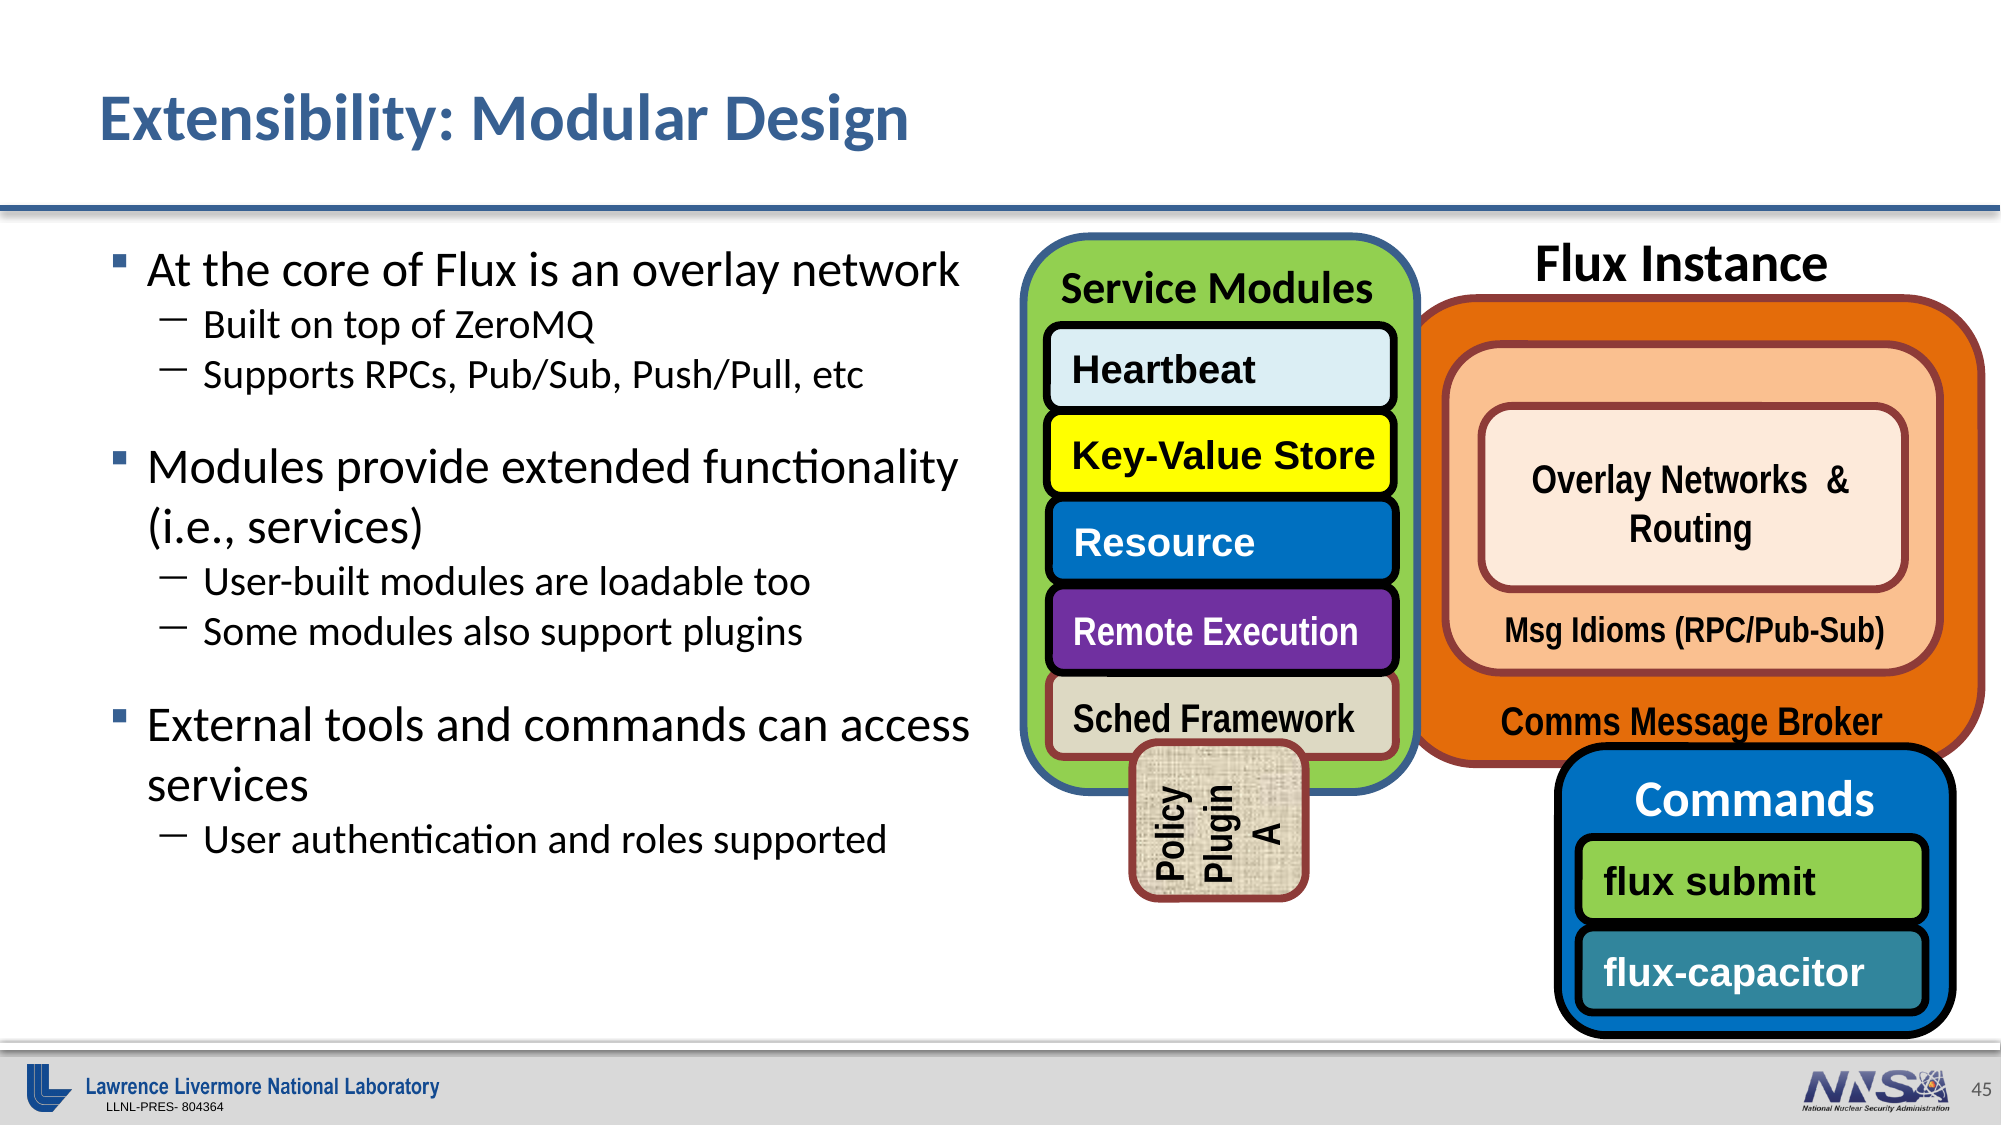

# Extensibility: Modular Design
Flux Instance

Overlay Networks  & Routing
Msg Idioms (RPC/Pub-Sub)
Comms Message Broker
At the core of Flux is an overlay network
Built on top of ZeroMQ
Supports RPCs, Pub/Sub, Push/Pull, etc
Modules provide extended functionality (i.e., services)
User-built modules are loadable too
Some modules also support plugins
External tools and commands can access services
User authentication and roles supported

Service Modules
Heartbeat
Key-Value Store
Resource

Remote Execution
Sched Framework

Policy
Plugin A
Commands
flux submit
flux-capacitor